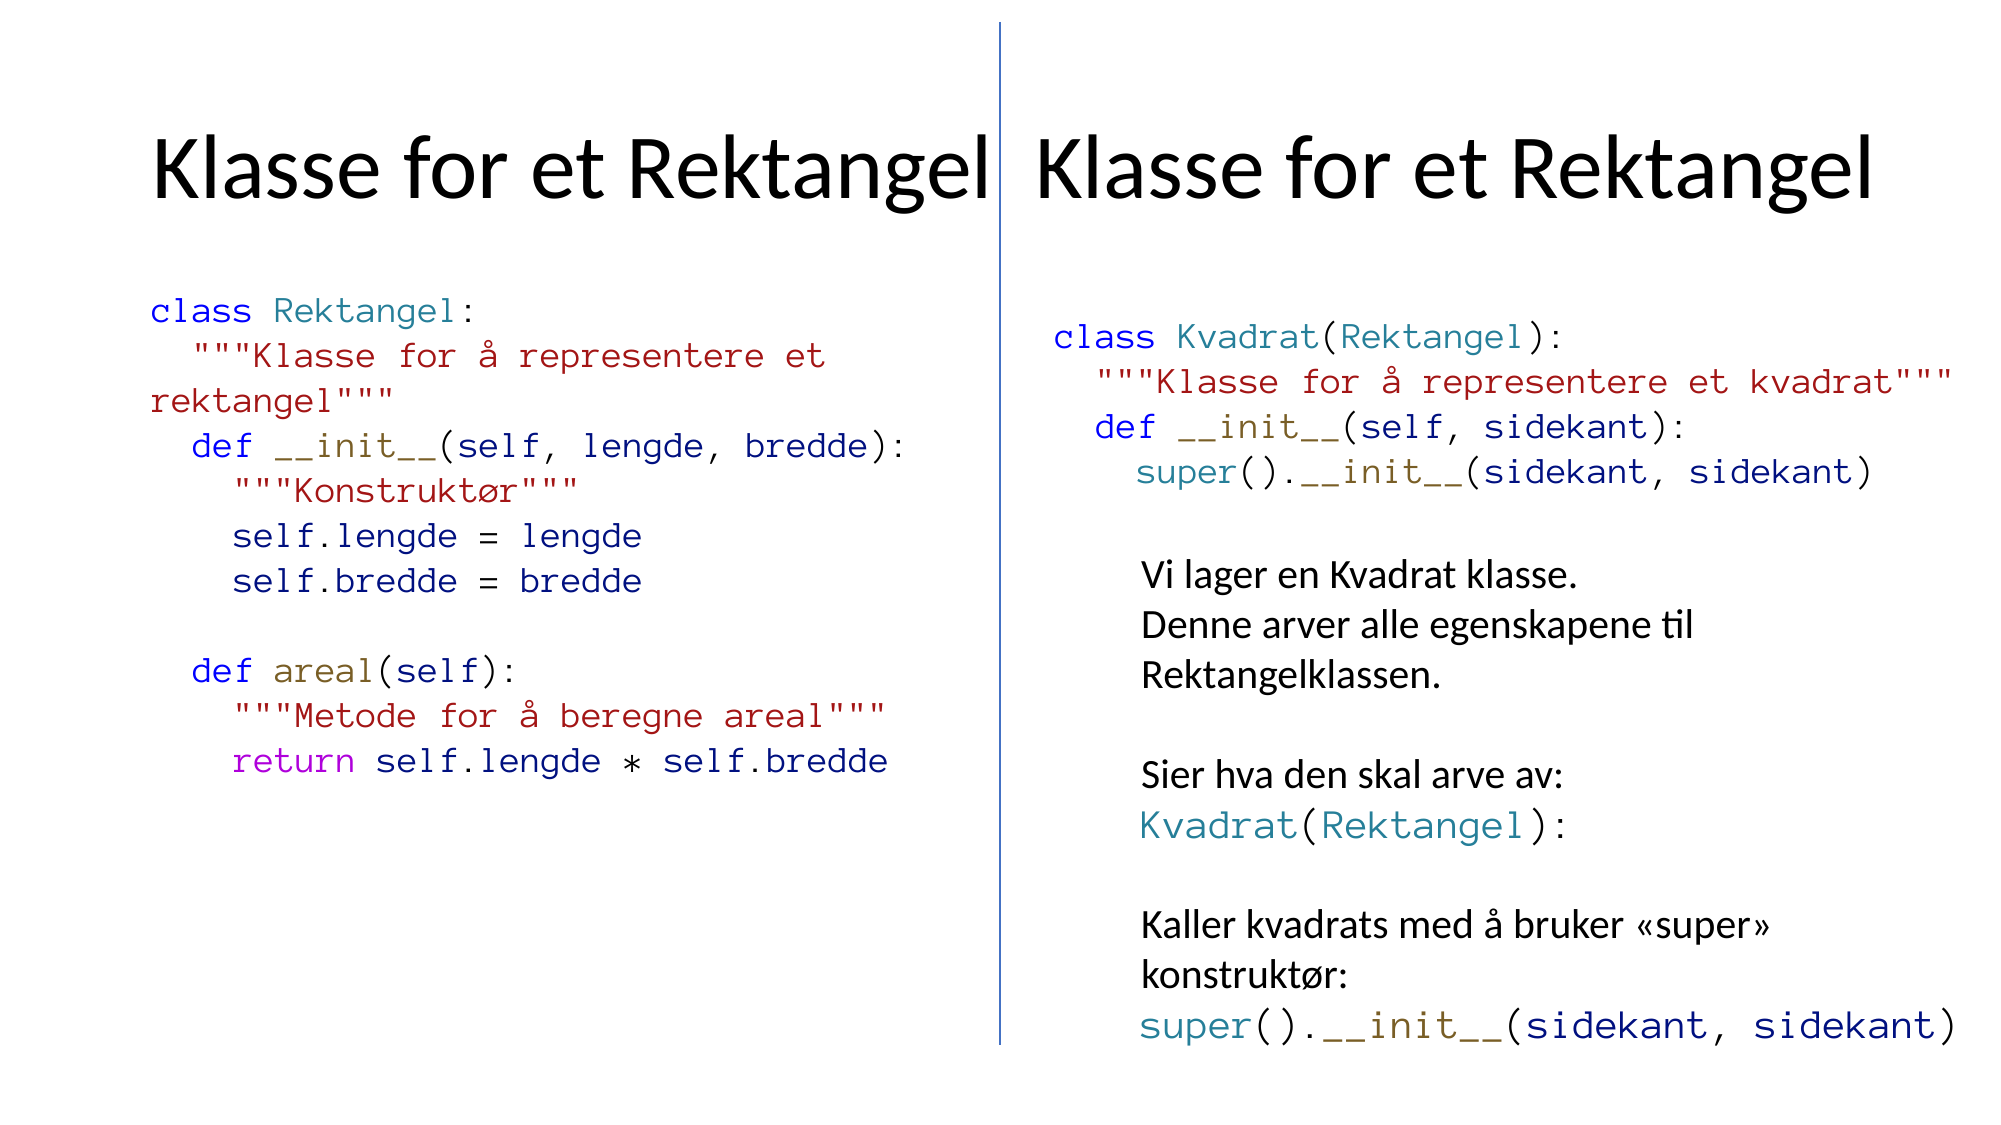

# Klasse for et Rektangel
Klasse for et Rektangel
class Rektangel:
  """Klasse for å representere et rektangel"""
  def __init__(self, lengde, bredde):
    """Konstruktør"""
    self.lengde = lengde
    self.bredde = bredde

  def areal(self):
    """Metode for å beregne areal"""
    return self.lengde * self.bredde
class Kvadrat(Rektangel):
  """Klasse for å representere et kvadrat"""
  def __init__(self, sidekant):
    super().__init__(sidekant, sidekant)
Vi lager en Kvadrat klasse.
Denne arver alle egenskapene til Rektangelklassen.

Sier hva den skal arve av:
Kvadrat(Rektangel):

Kaller kvadrats med å bruker «super» konstruktør:
super().__init__(sidekant, sidekant)